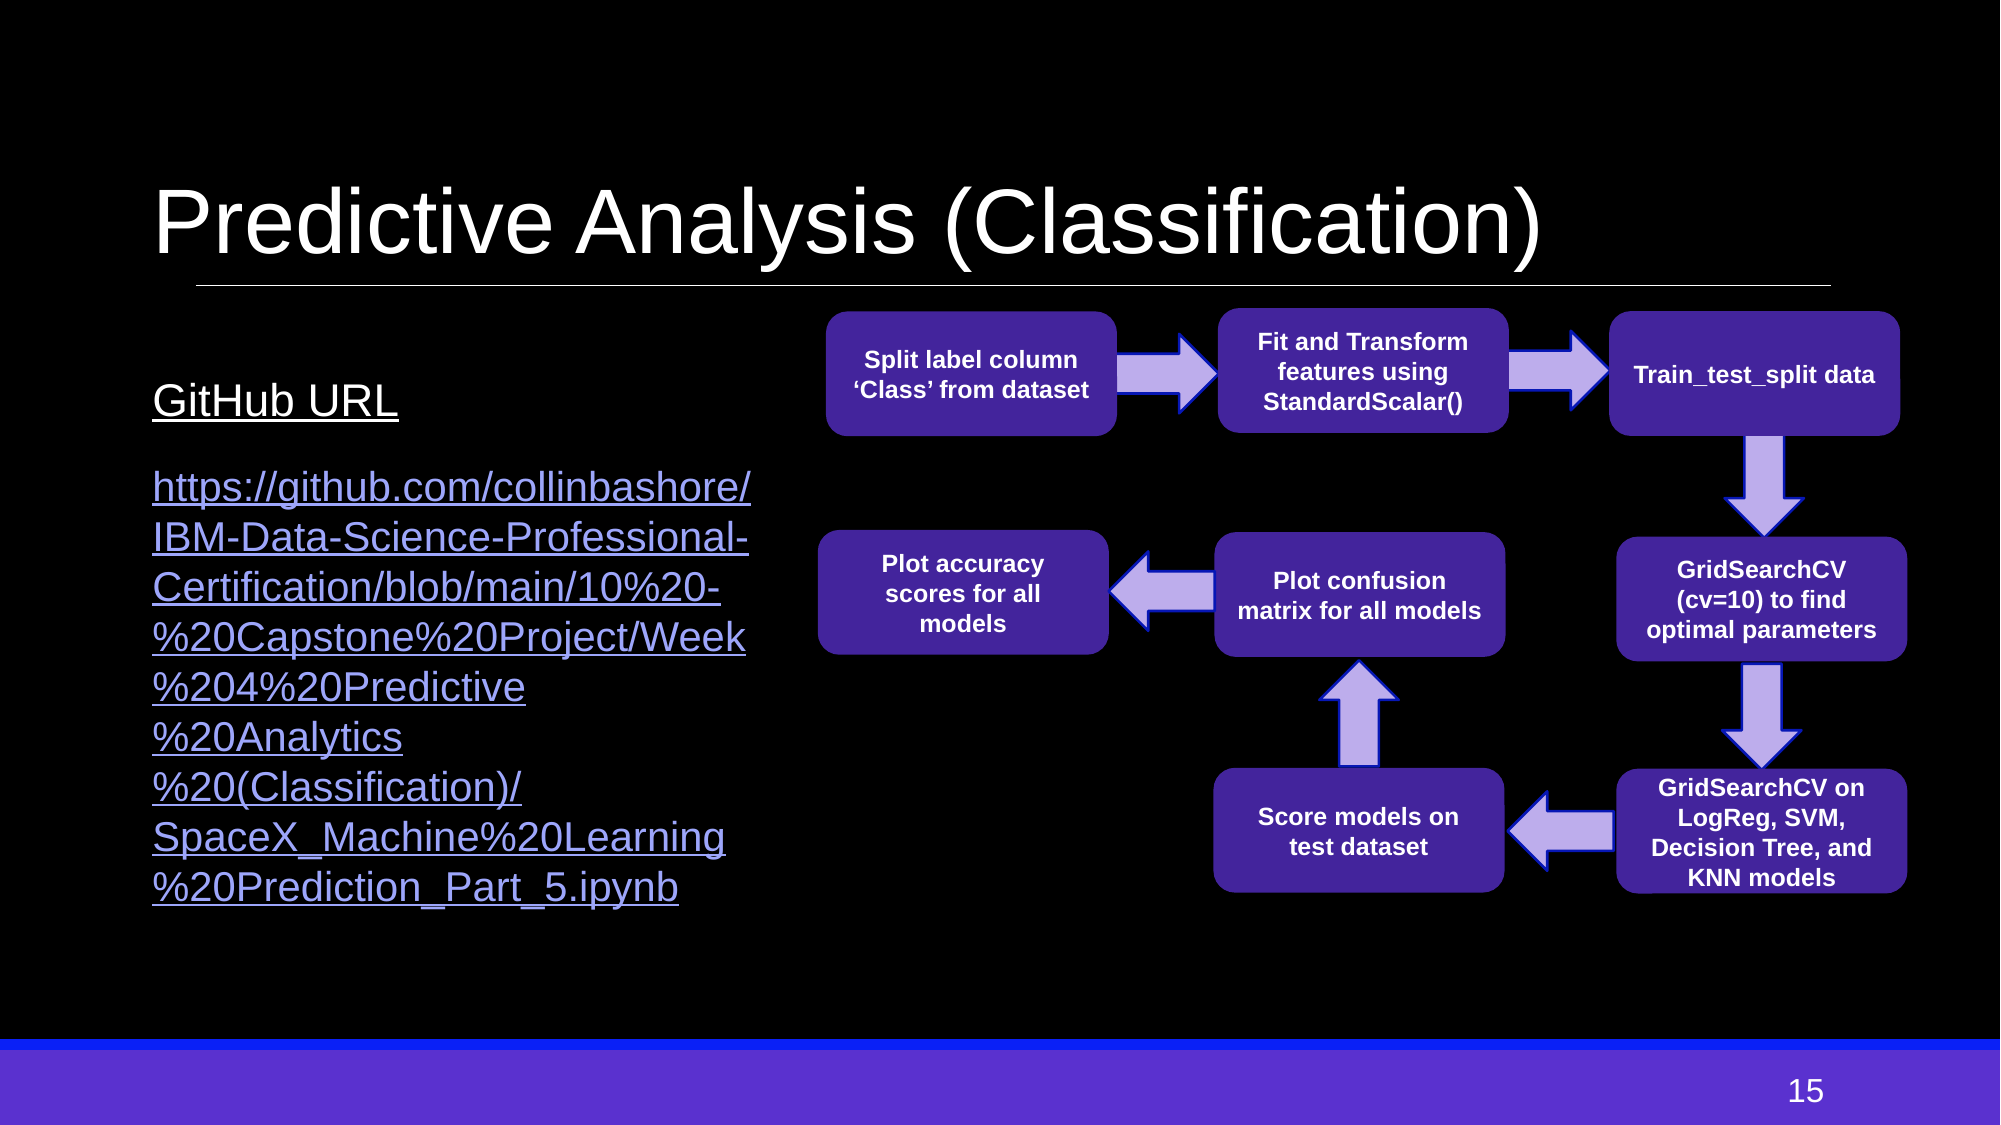

Predictive Analysis (Classification)
Fit and Transform features using StandardScalar()
Train_test_split data
Split label column ‘Class’ from dataset

GitHub URL
https://github.com/collinbashore/IBM-Data-Science-Professional-Certification/blob/main/10%20-%20Capstone%20Project/Week%204%20Predictive%20Analytics%20(Classification)/SpaceX_Machine%20Learning%20Prediction_Part_5.ipynb

Plot accuracy scores for all models
Plot confusion matrix for all models
GridSearchCV (cv=10) to find optimal parameters

Score models on test dataset
GridSearchCV on LogReg, SVM, Decision Tree, and KNN models

15